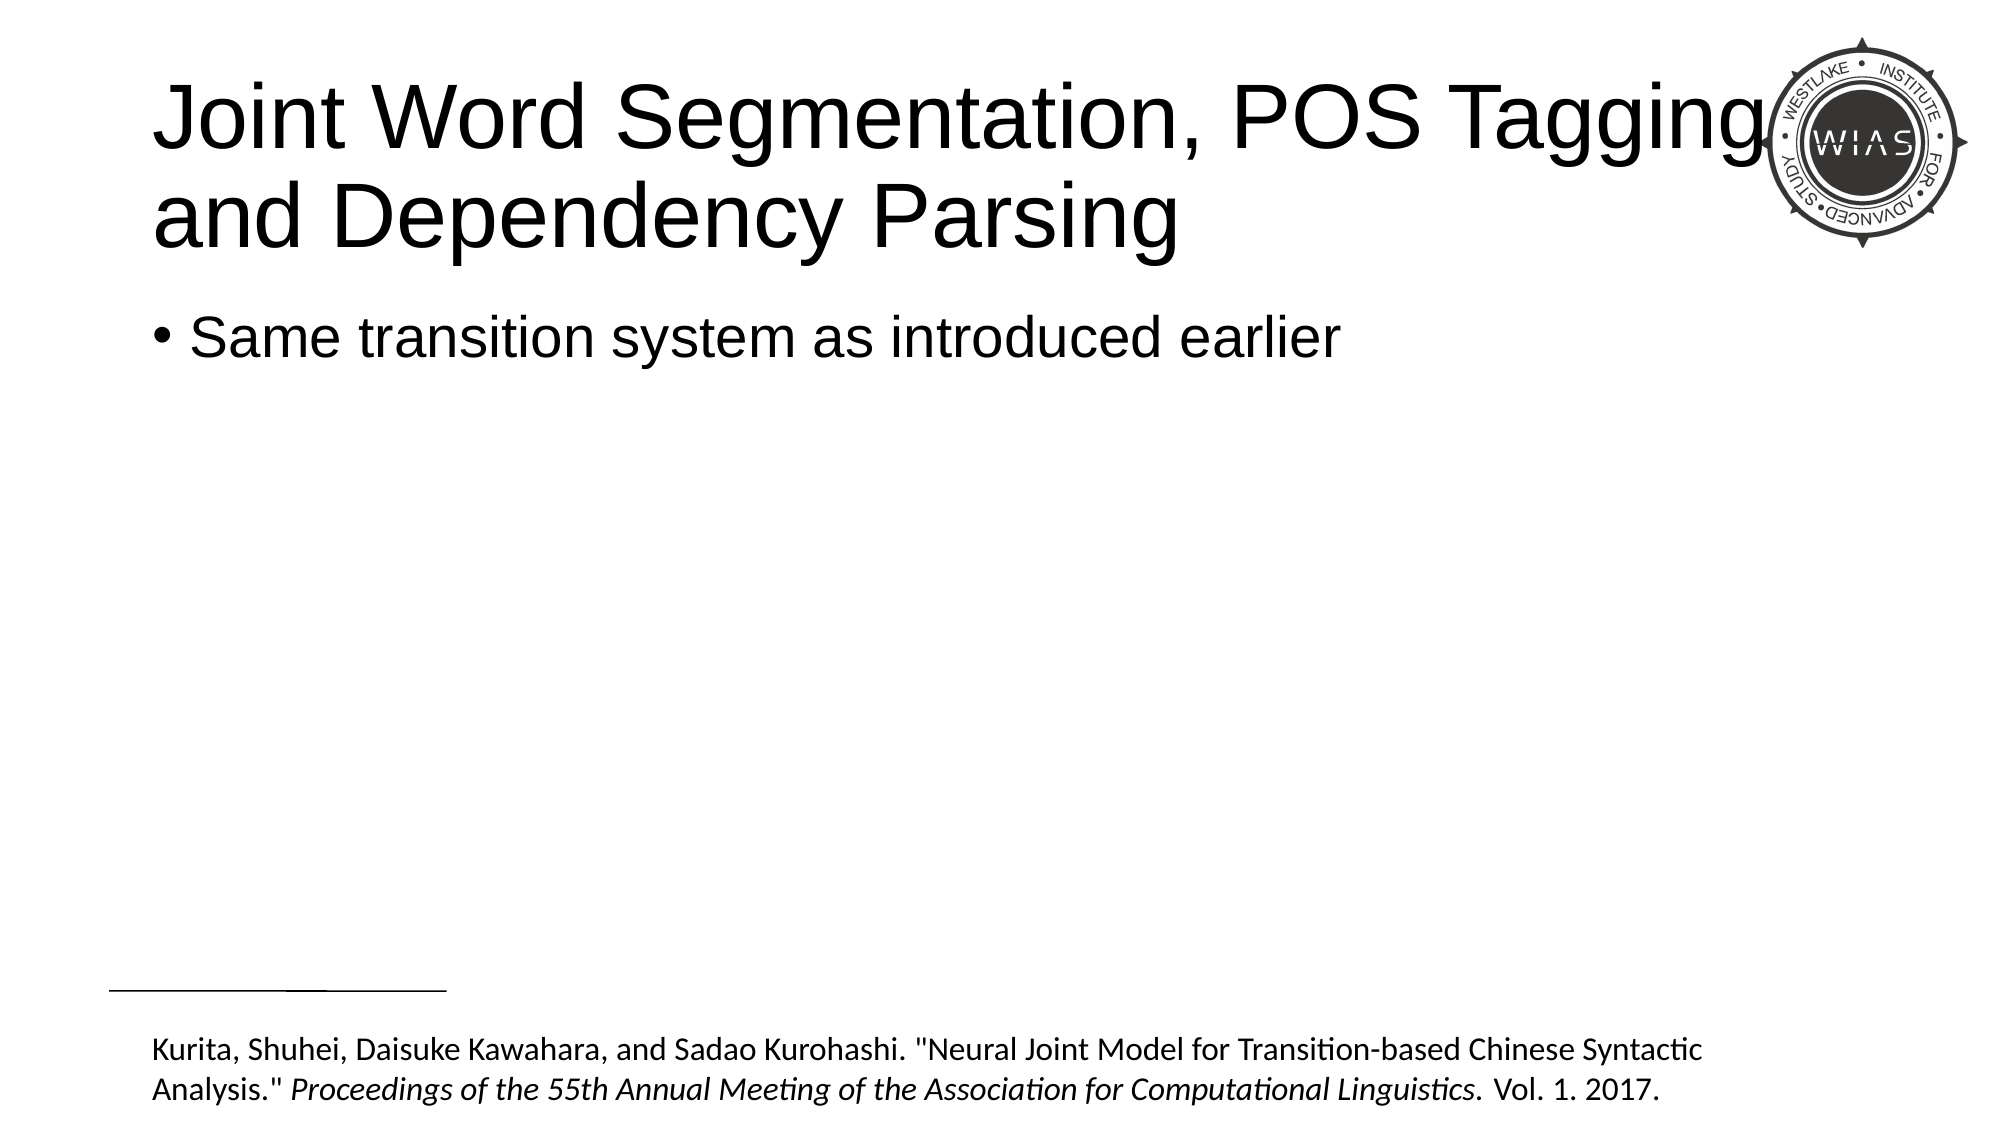

Joint Word Segmentation, POS Tagging and Dependency Parsing
Same transition system as introduced earlier

Kurita, Shuhei, Daisuke Kawahara, and Sadao Kurohashi. "Neural Joint Model for Transition-based Chinese Syntactic Analysis." Proceedings of the 55th Annual Meeting of the Association for Computational Linguistics. Vol. 1. 2017.